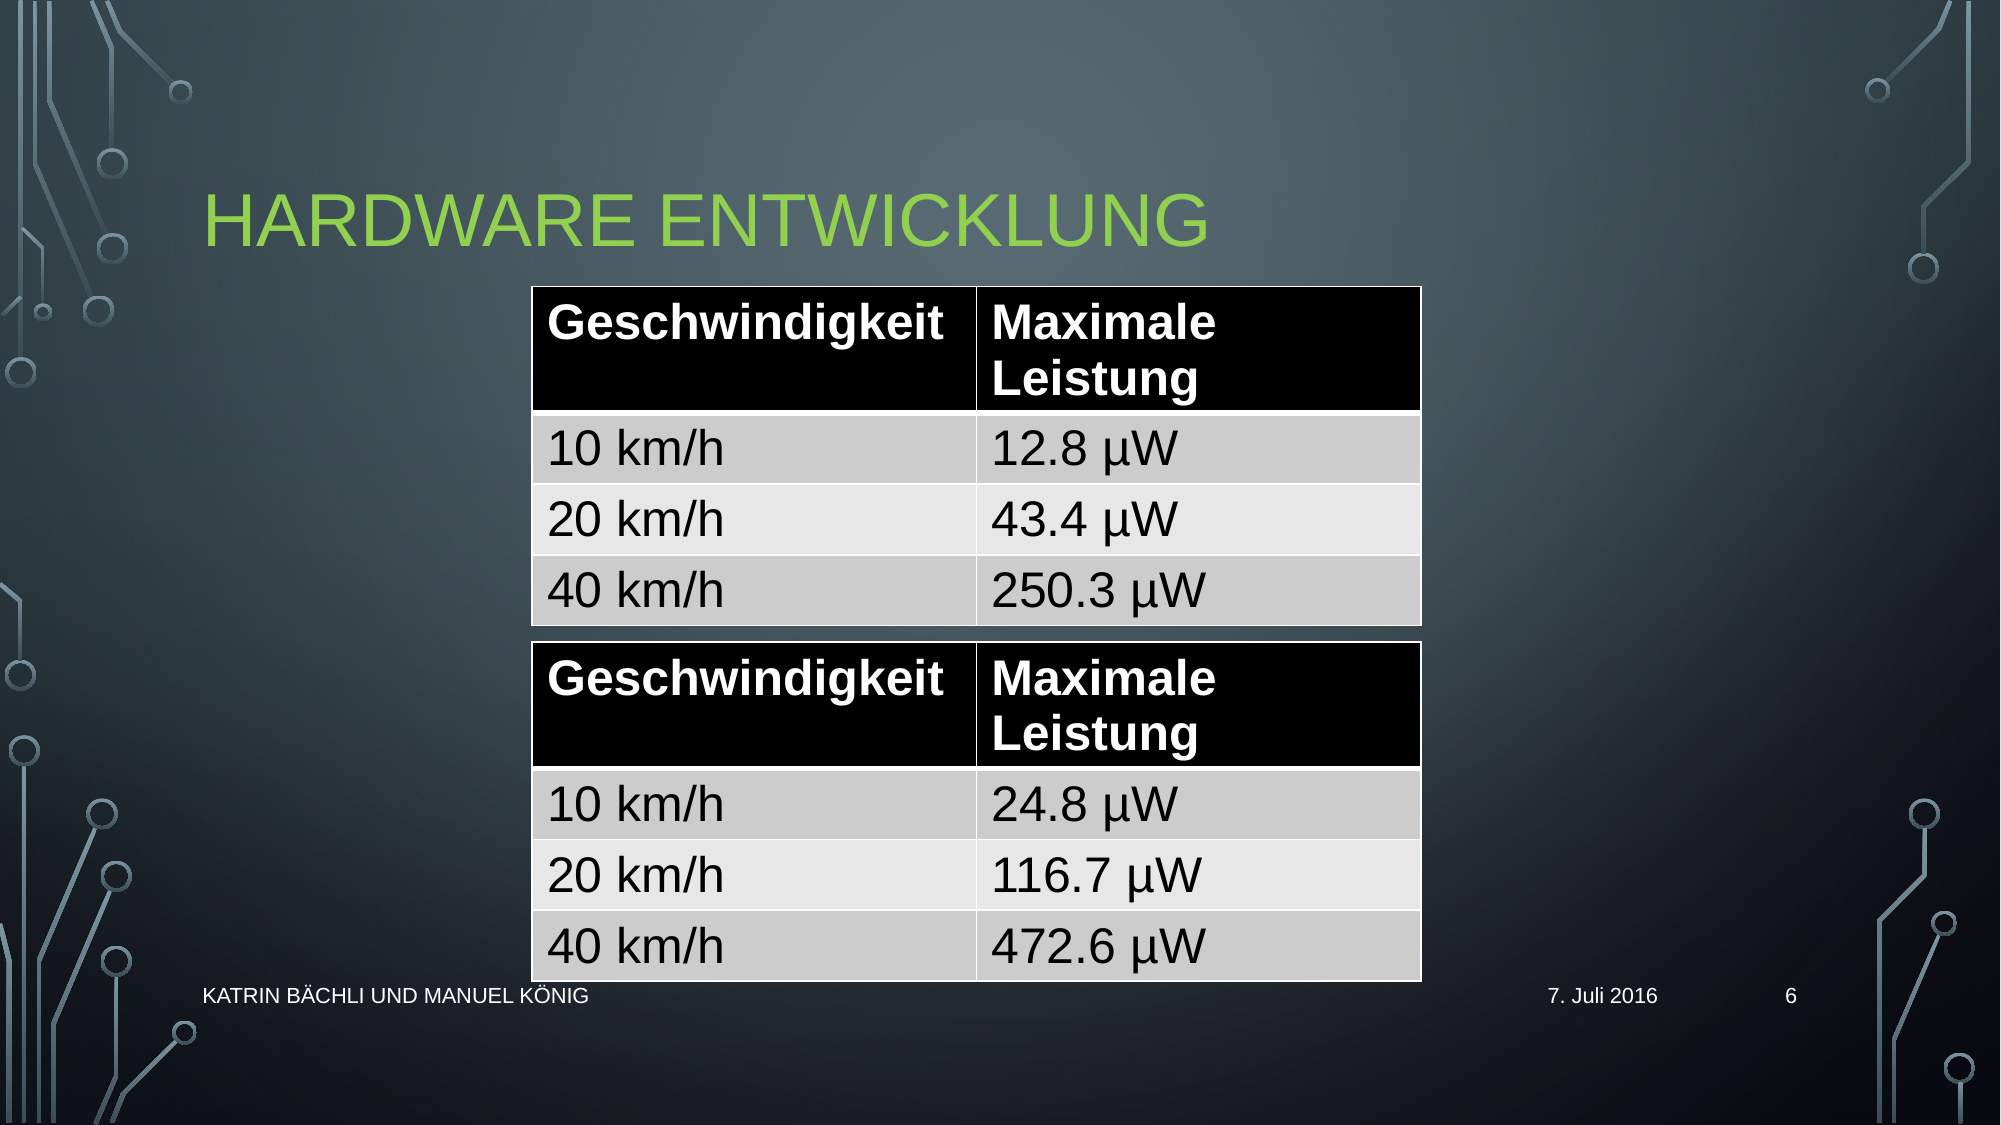

# Hardware Entwicklung
| Geschwindigkeit | Maximale Leistung |
| --- | --- |
| 10 km/h | 12.8 µW |
| 20 km/h | 43.4 µW |
| 40 km/h | 250.3 µW |
| Geschwindigkeit | Maximale Leistung |
| --- | --- |
| 10 km/h | 24.8 µW |
| 20 km/h | 116.7 µW |
| 40 km/h | 472.6 µW |
6
Katrin Bächli und Manuel König
7. Juli 2016